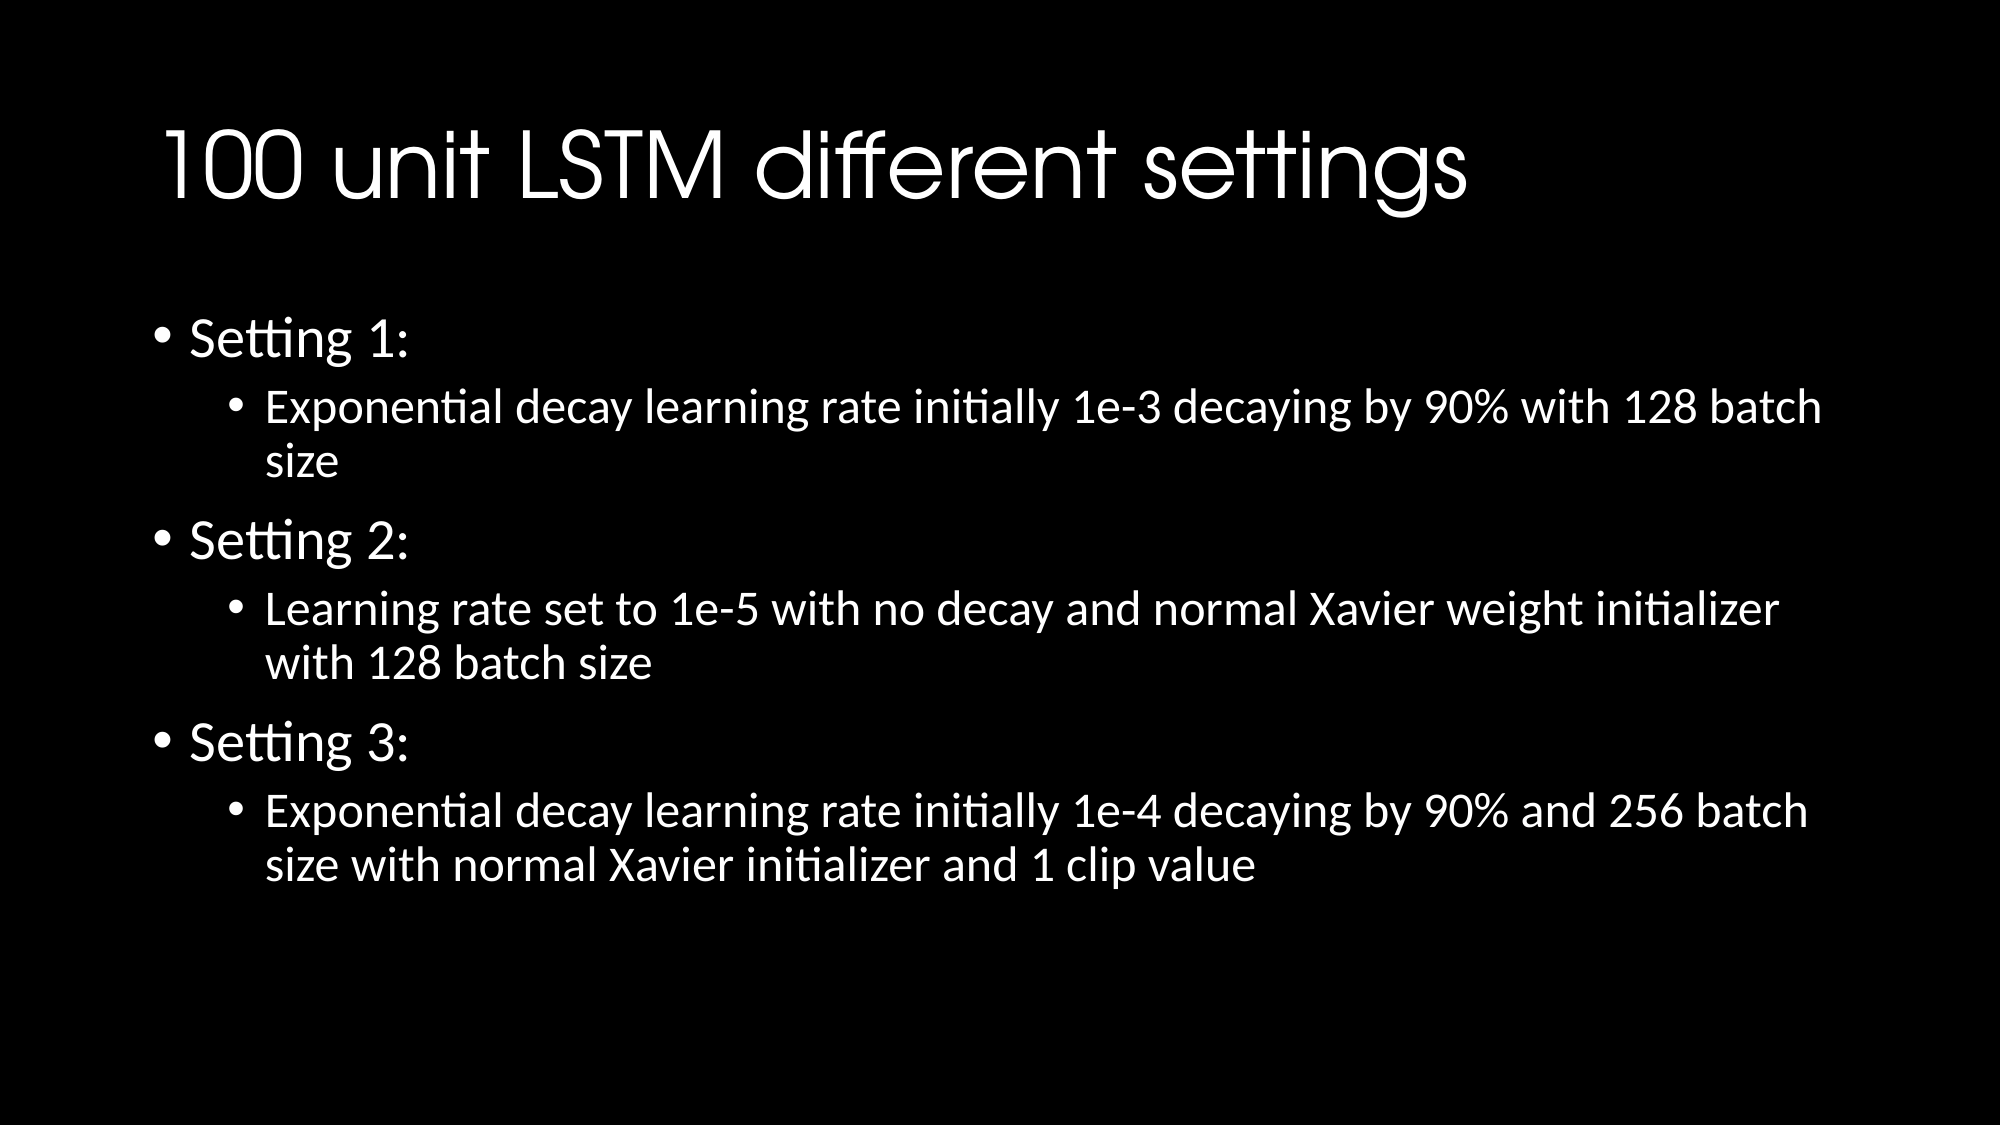

# 100 unit LSTM different settings
Setting 1:
Exponential decay learning rate initially 1e-3 decaying by 90% with 128 batch size
Setting 2:
Learning rate set to 1e-5 with no decay and normal Xavier weight initializer with 128 batch size
Setting 3:
Exponential decay learning rate initially 1e-4 decaying by 90% and 256 batch size with normal Xavier initializer and 1 clip value